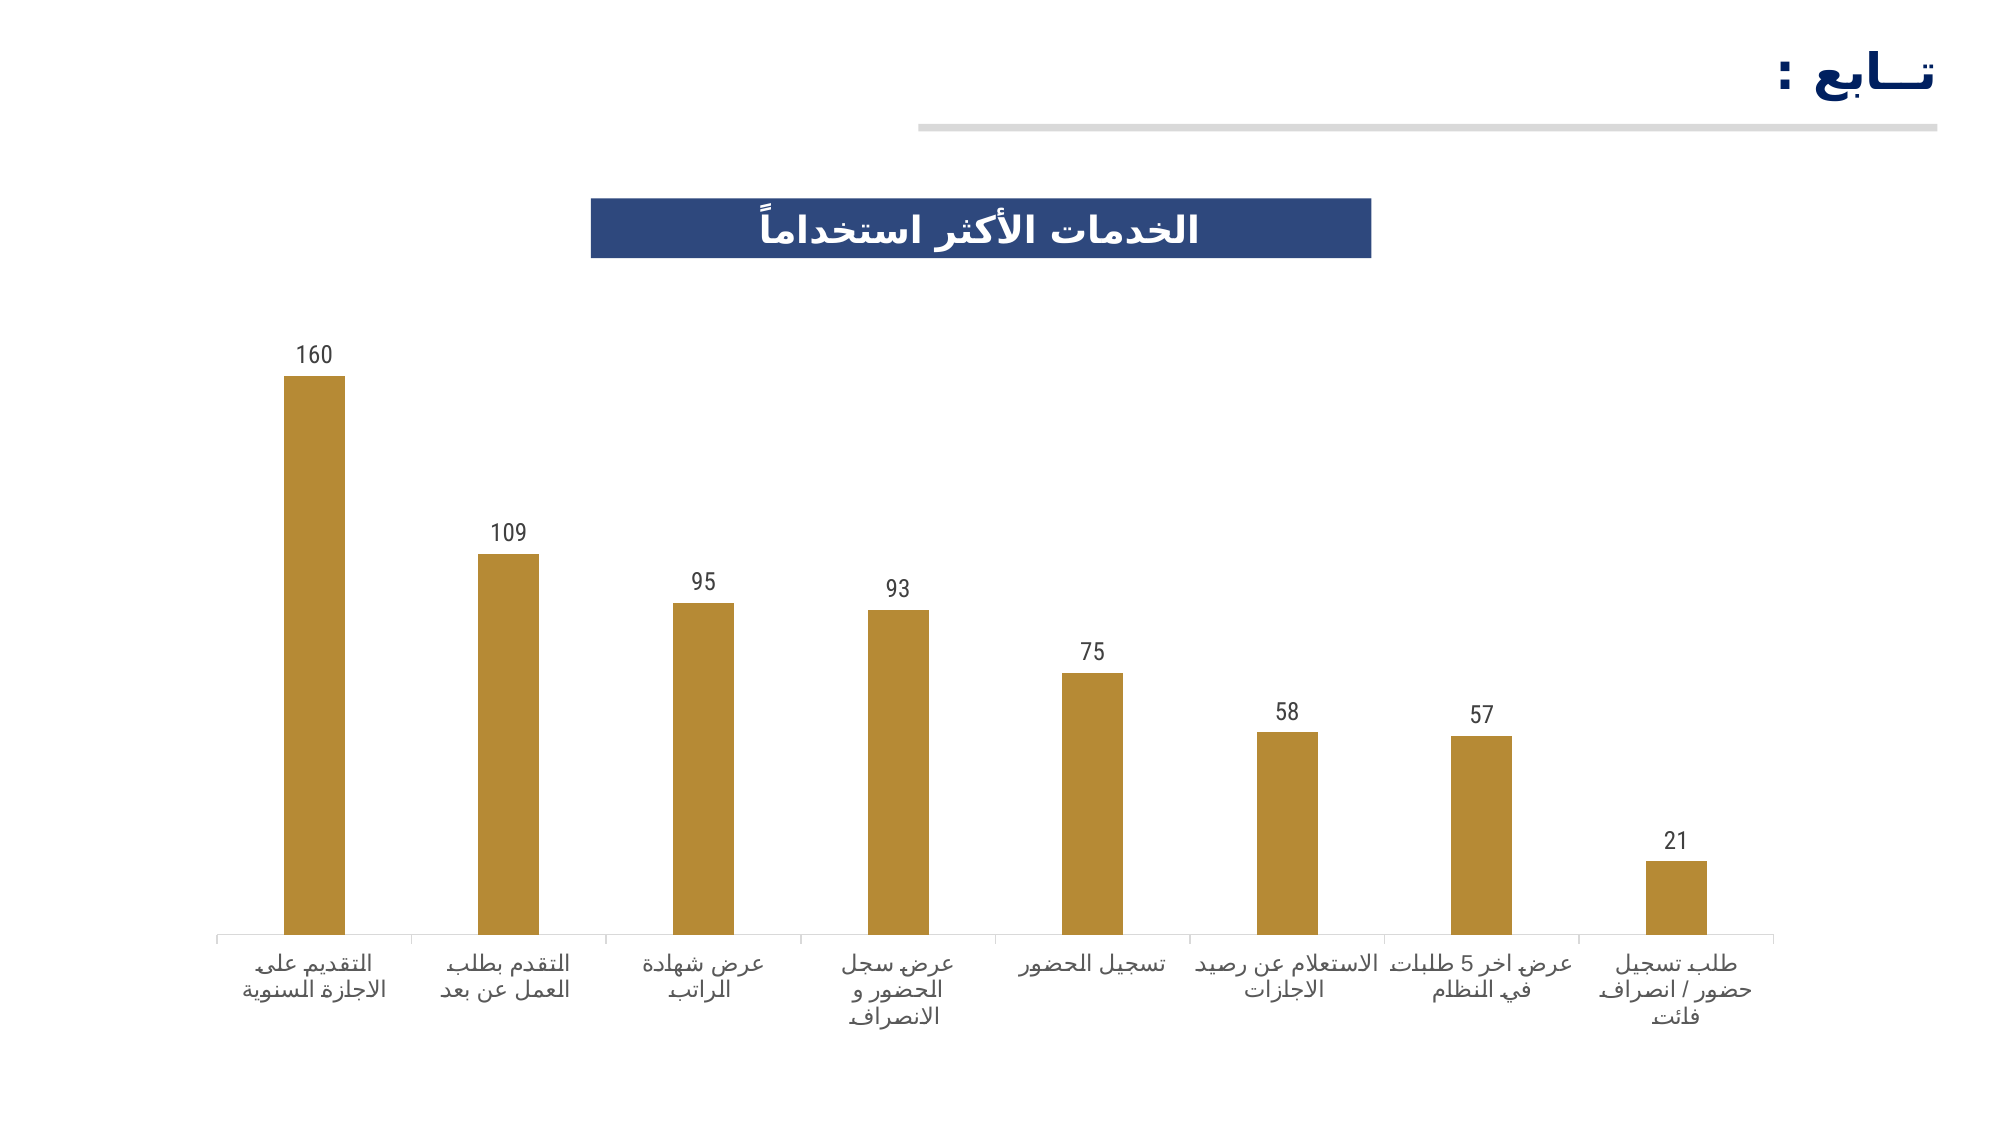

تــابع :

### Chart

| Category | الخدمات الأكثر استخداماً |
|---|---|
| التقديم على الاجازة السنوية | 160.0 |
| التقدم بطلب العمل عن بعد  | 109.0 |
| عرض شهادة الراتب  | 95.0 |
| عرض سجل الحضور و الانصراف  | 93.0 |
| تسجيل الحضور | 75.0 |
| الاستعلام عن رصيد الاجازات  | 58.0 |
| عرض اخر 5 طلبات في النظام | 57.0 |
| طلب تسجيل حضور / انصراف فائت | 21.0 |
الخدمات الأكثر استخداماً